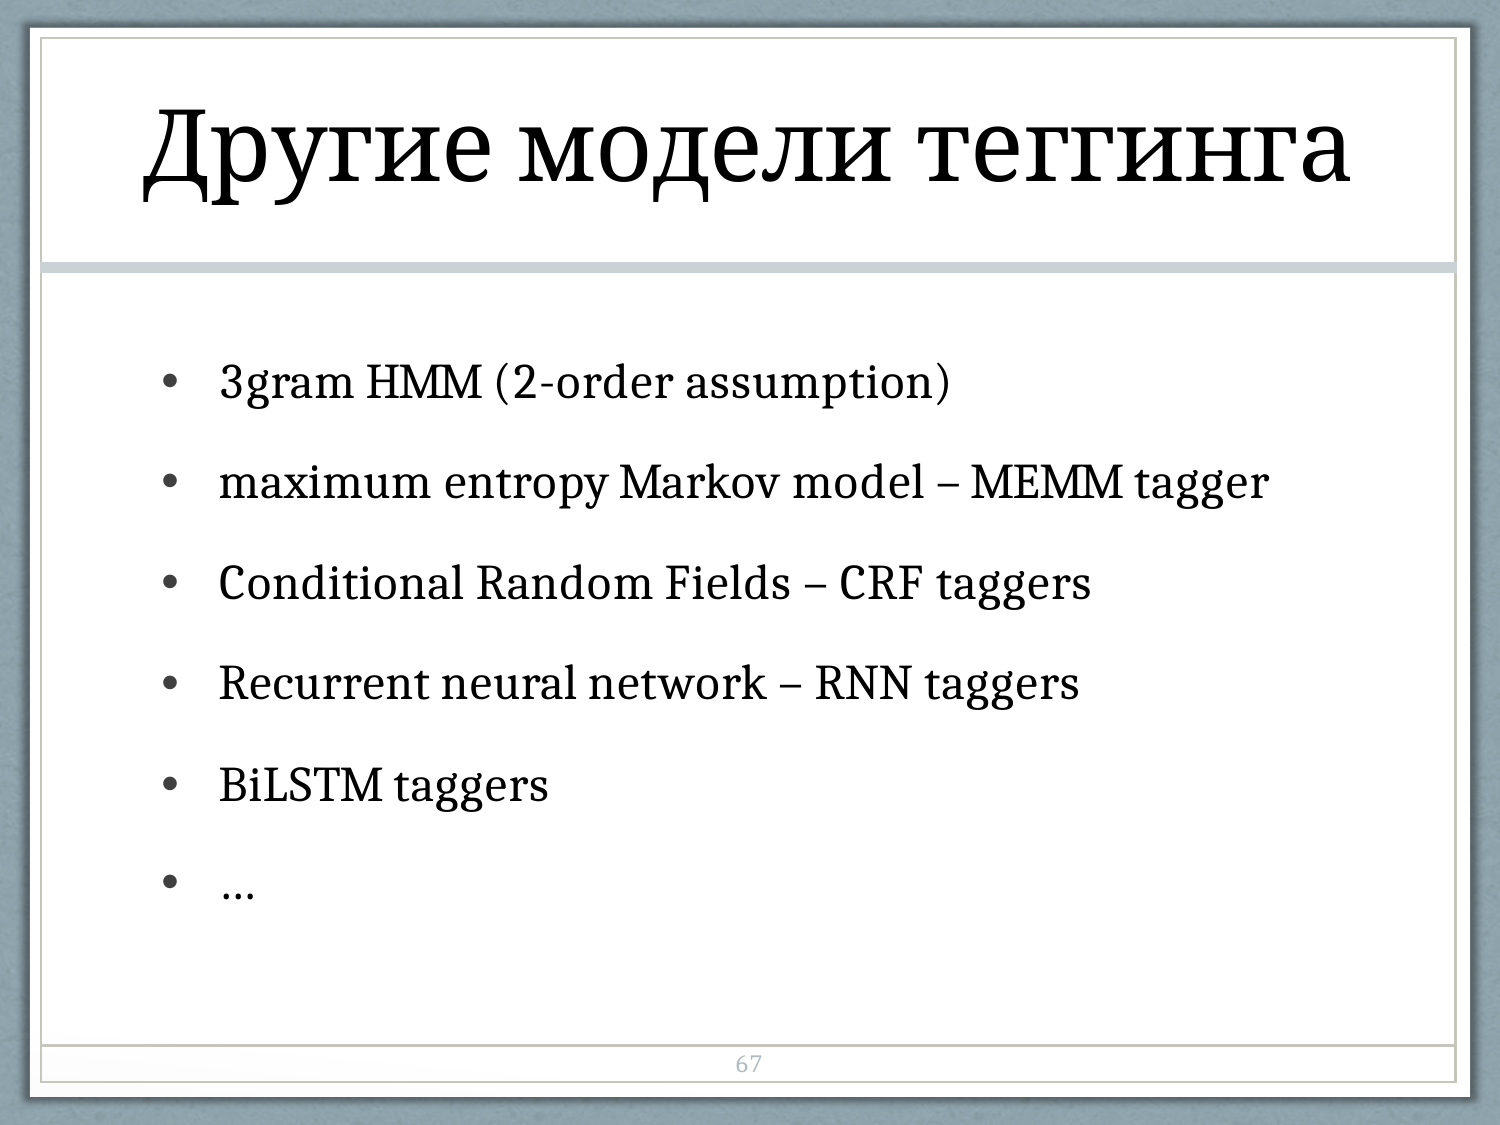

| Другие модели теггинга |
| --- |
| 3gram HMM (2-order assumption) maximum entropy Markov model – MEMM tagger Conditional Random Fields – CRF taggers Recurrent neural network – RNN taggers BiLSTM taggers … |
| 67 |